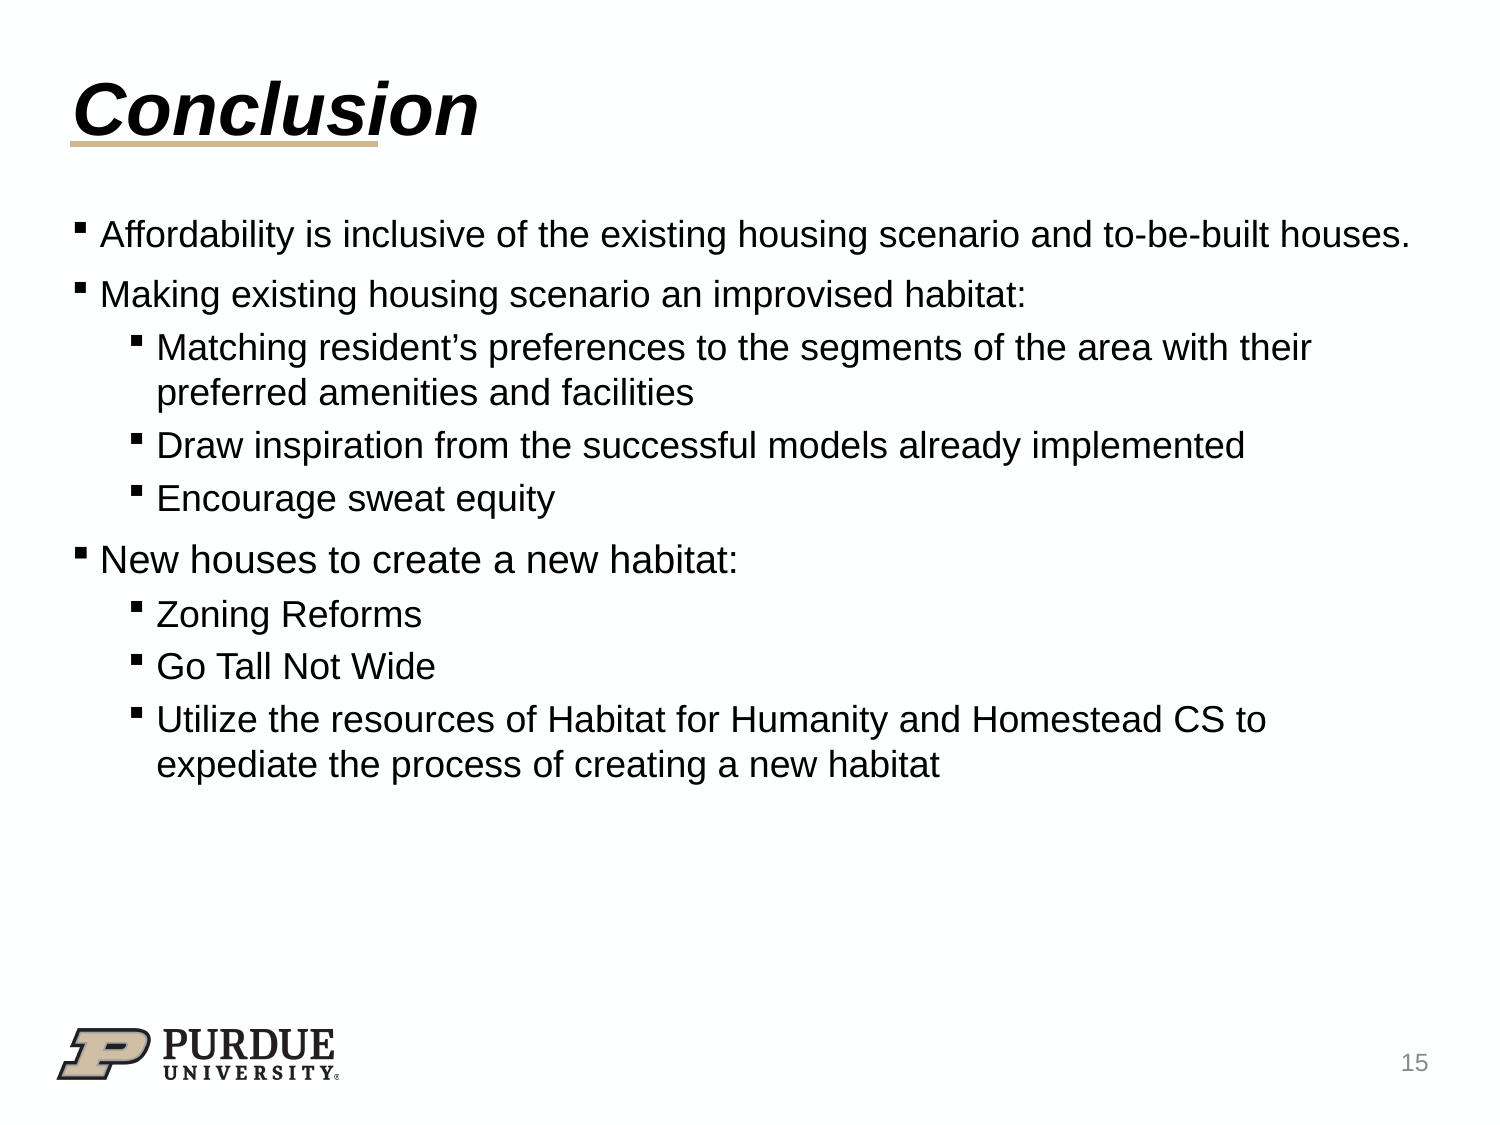

# Conclusion
Affordability is inclusive of the existing housing scenario and to-be-built houses.
Making existing housing scenario an improvised habitat:
Matching resident’s preferences to the segments of the area with their preferred amenities and facilities
Draw inspiration from the successful models already implemented
Encourage sweat equity
New houses to create a new habitat:
Zoning Reforms
Go Tall Not Wide
Utilize the resources of Habitat for Humanity and Homestead CS to expediate the process of creating a new habitat

15